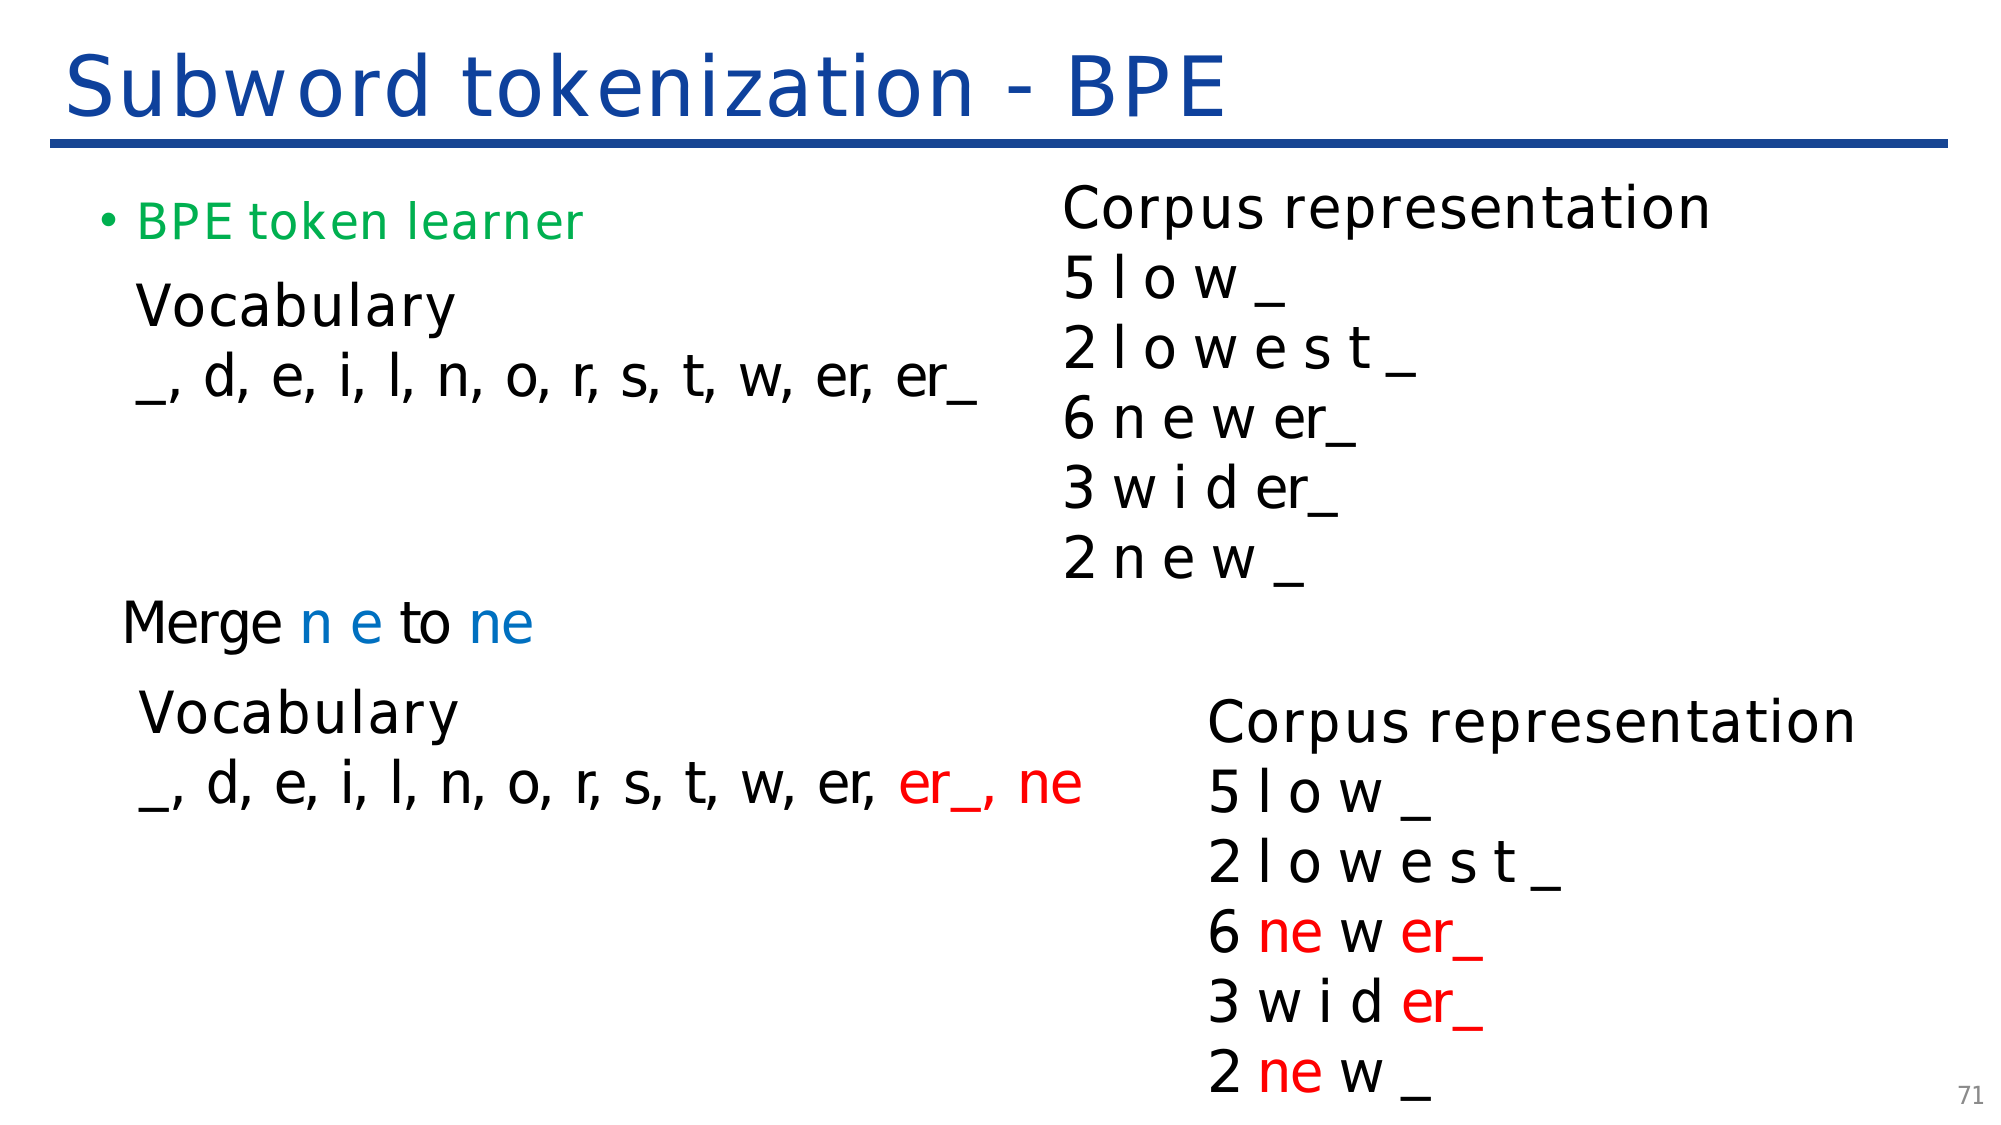

# Subword tokenization - BPE
Corpus representation
5 l o w _
2 l o w e s t _
6 n e w er_
3 w i d er_
2 n e w _
BPE token learner

Vocabulary
_, d, e, i, l, n, o, r, s, t, w, er, er_
Merge n e to ne
Vocabulary
_, d, e, i, l, n, o, r, s, t, w, er, er_, ne
Corpus representation
5 l o w _
2 l o w e s t _
6 ne w er_
3 w i d er_
2 ne w _
71